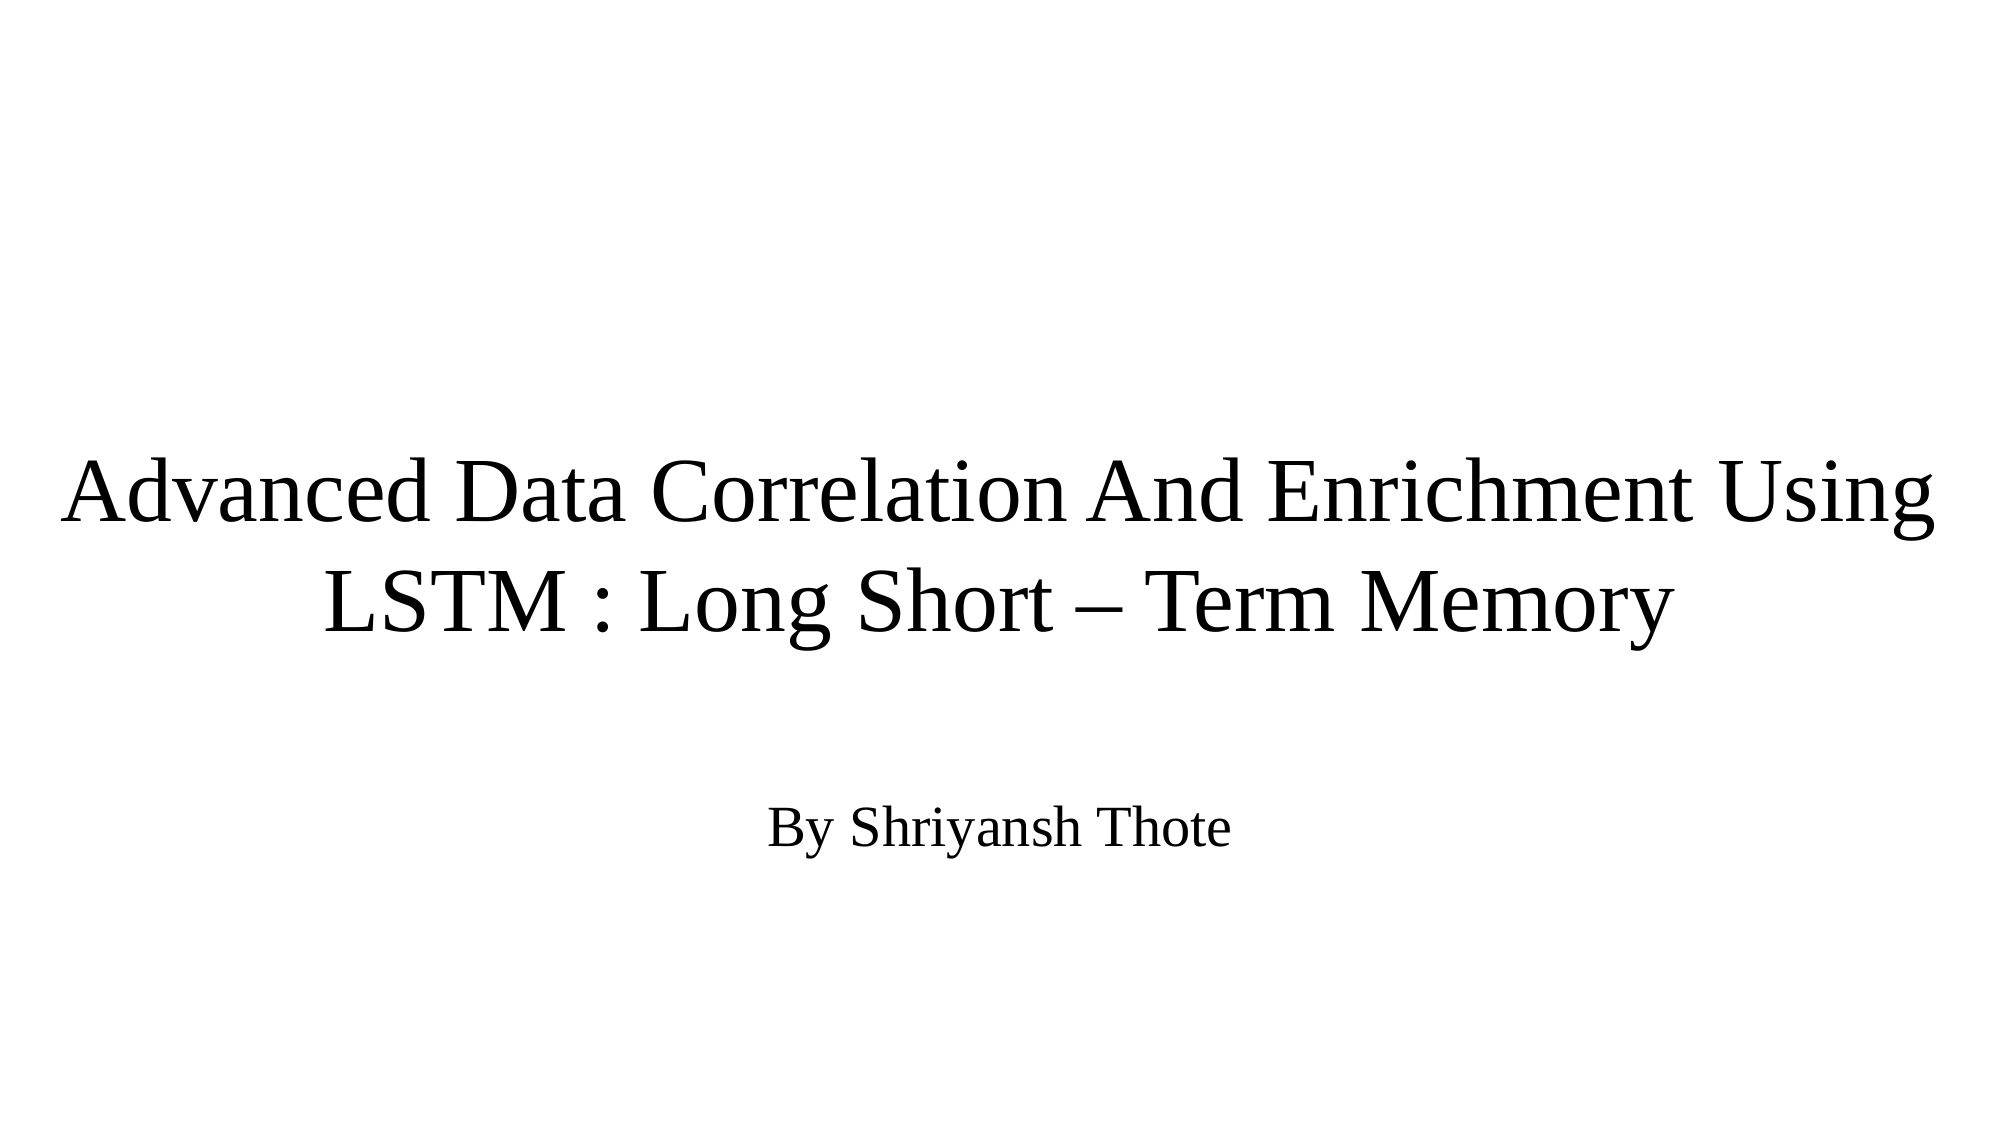

Advanced Data Correlation And Enrichment Using LSTM : Long Short – Term Memory
By Shriyansh Thote